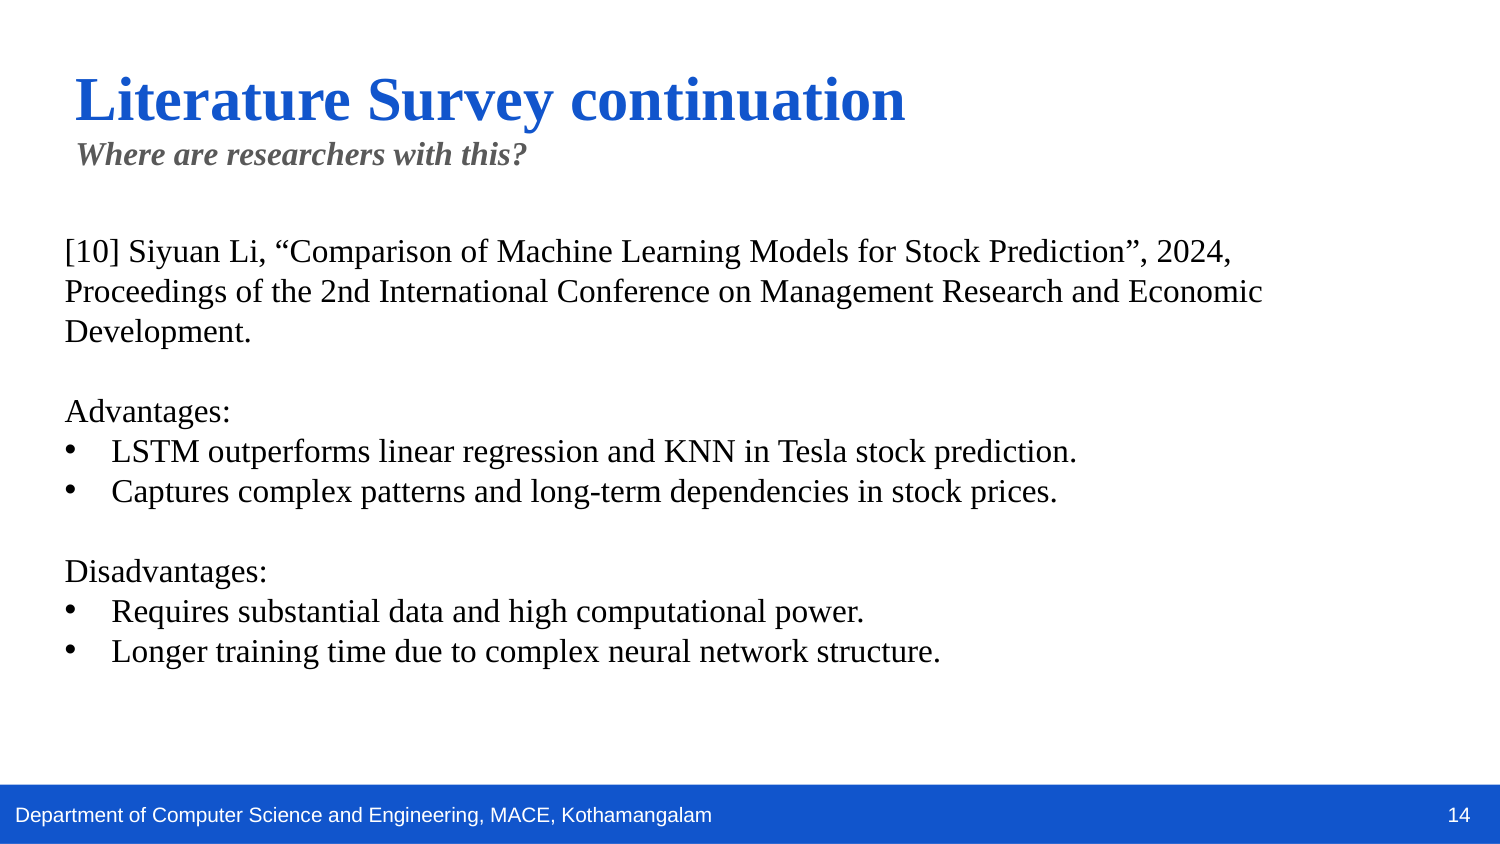

Literature Survey continuation
Where are researchers with this?
[10] Siyuan Li, “Comparison of Machine Learning Models for Stock Prediction”, 2024, Proceedings of the 2nd International Conference on Management Research and Economic Development.

Advantages:
LSTM outperforms linear regression and KNN in Tesla stock prediction.
Captures complex patterns and long-term dependencies in stock prices.

Disadvantages:
Requires substantial data and high computational power.
Longer training time due to complex neural network structure.
14